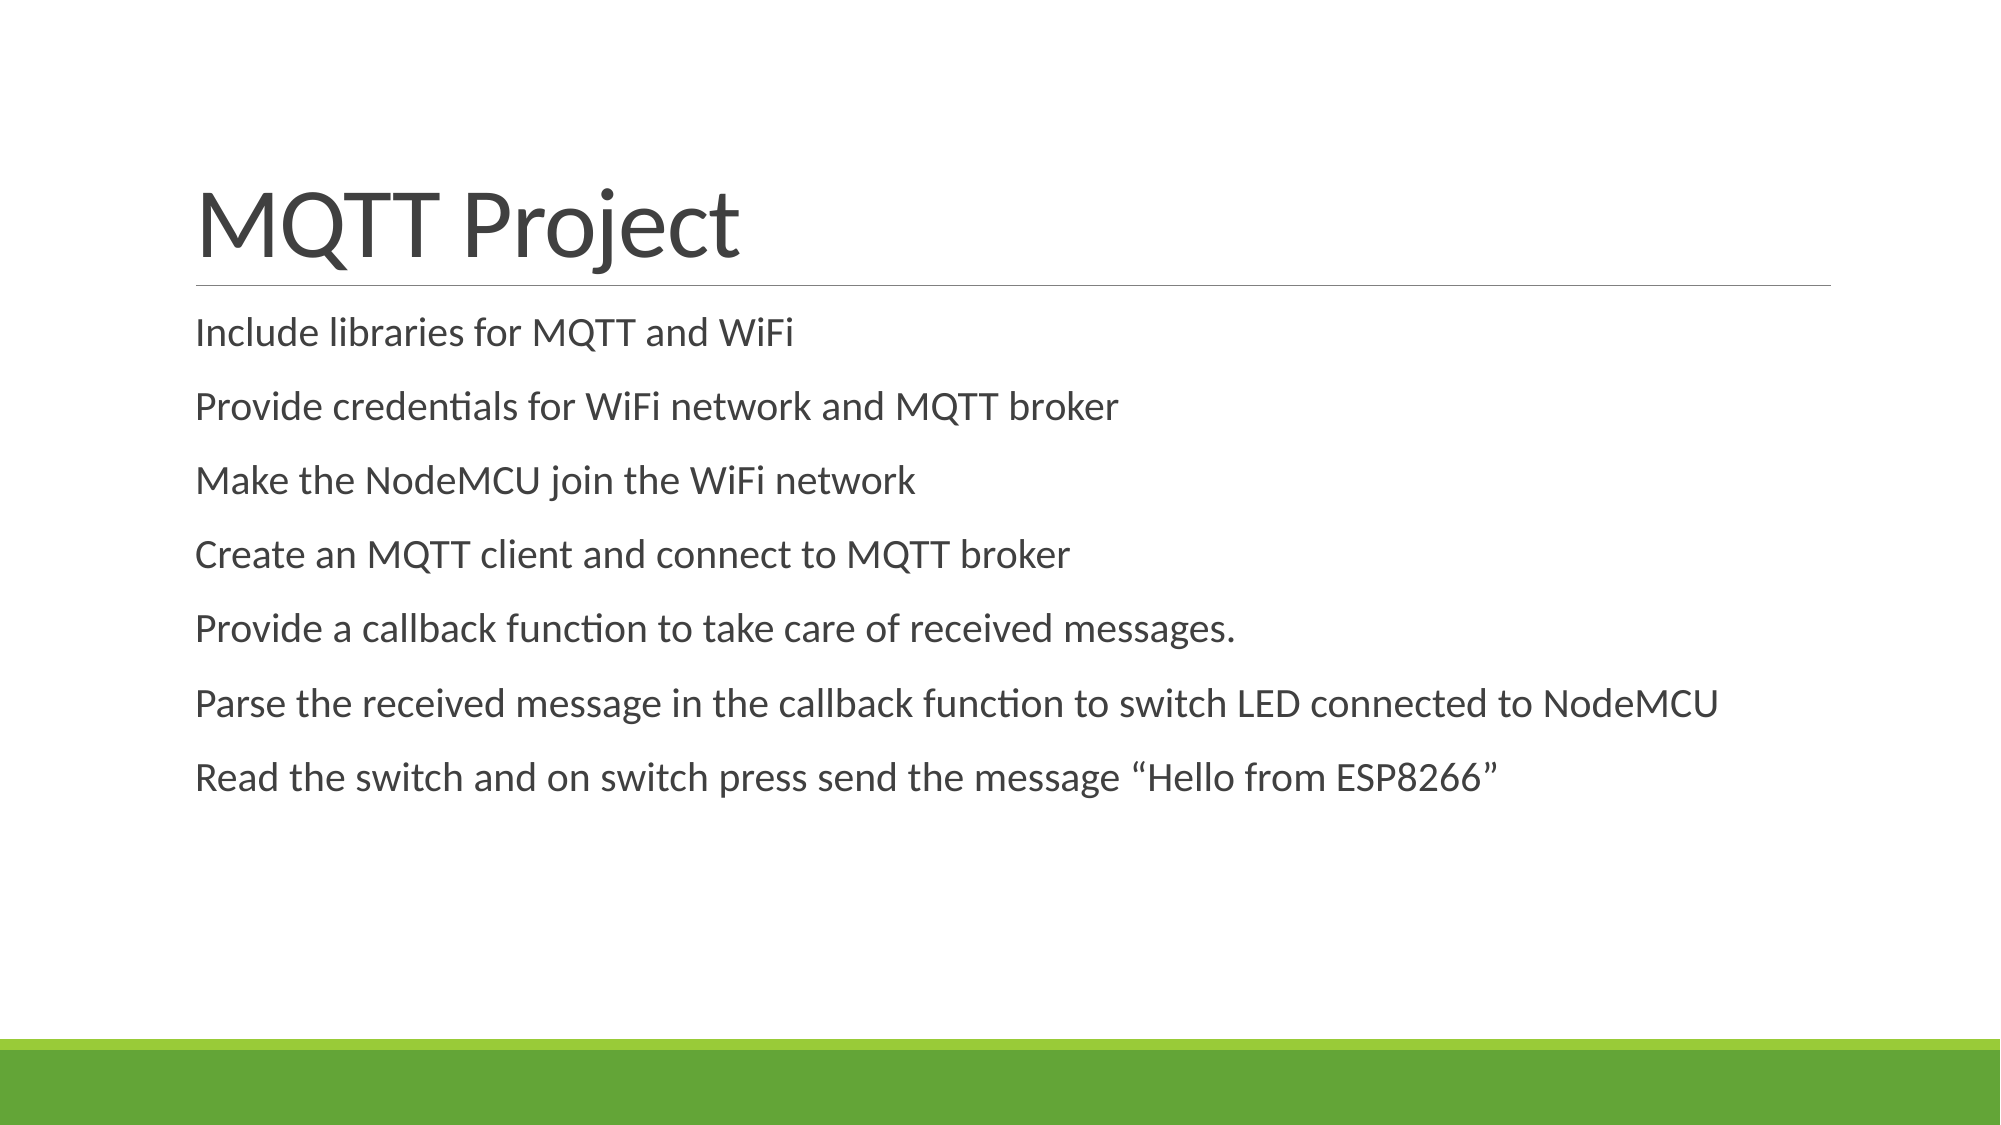

# MQTT Project
Include libraries for MQTT and WiFi
Provide credentials for WiFi network and MQTT broker
Make the NodeMCU join the WiFi network
Create an MQTT client and connect to MQTT broker
Provide a callback function to take care of received messages.
Parse the received message in the callback function to switch LED connected to NodeMCU
Read the switch and on switch press send the message “Hello from ESP8266”